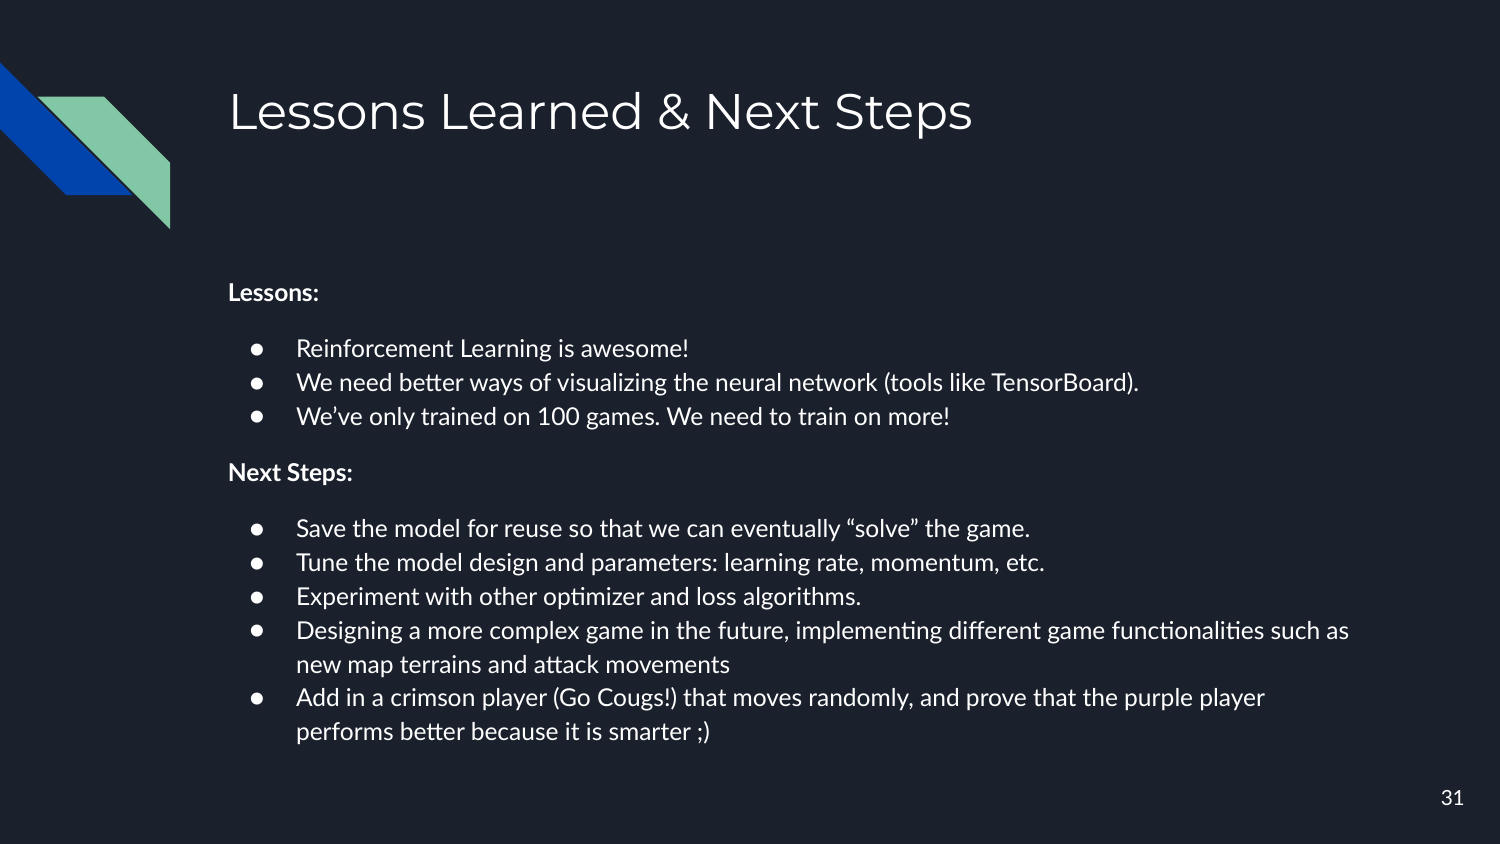

# Lessons Learned & Next Steps
Lessons:
Reinforcement Learning is awesome!
We need better ways of visualizing the neural network (tools like TensorBoard).
We’ve only trained on 100 games. We need to train on more!
Next Steps:
Save the model for reuse so that we can eventually “solve” the game.
Tune the model design and parameters: learning rate, momentum, etc.
Experiment with other optimizer and loss algorithms.
Designing a more complex game in the future, implementing different game functionalities such as new map terrains and attack movements
Add in a crimson player (Go Cougs!) that moves randomly, and prove that the purple player performs better because it is smarter ;)
31